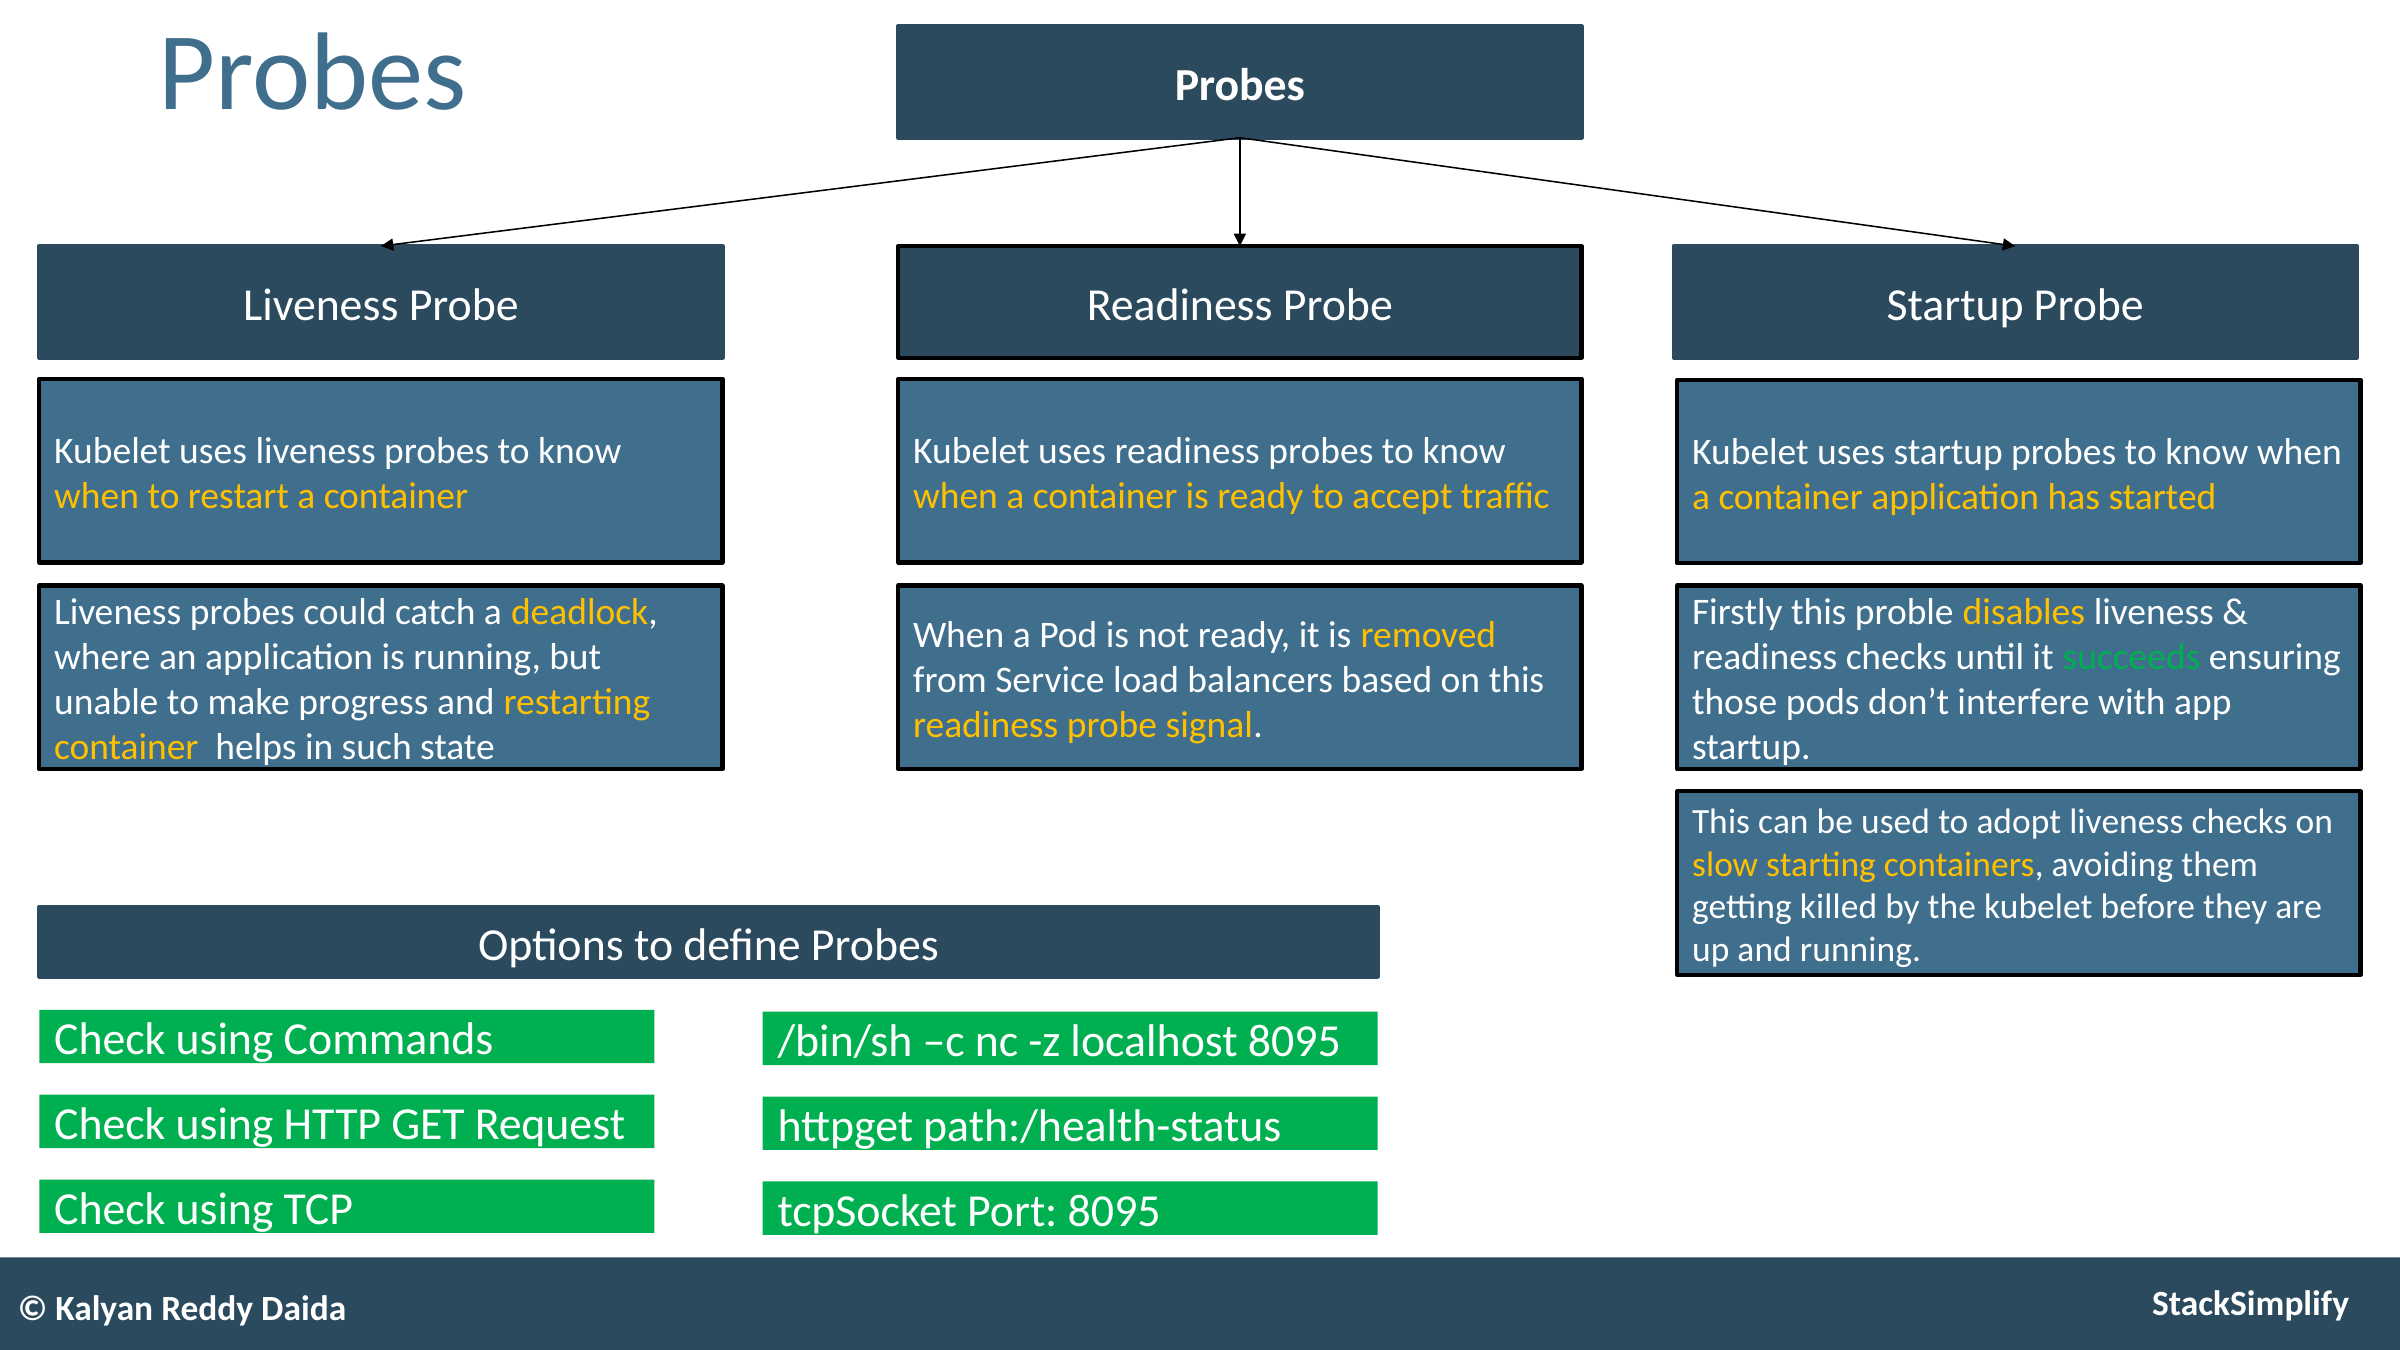

# Probes
Probes
Liveness Probe
Startup Probe
Readiness Probe
Kubelet uses liveness probes to know when to restart a container
Kubelet uses readiness probes to know when a container is ready to accept traffic
Kubelet uses startup probes to know when a container application has started
When a Pod is not ready, it is removed from Service load balancers based on this readiness probe signal.
Firstly this proble disables liveness & readiness checks until it succeeds ensuring those pods don’t interfere with app startup.
Liveness probes could catch a deadlock, where an application is running, but unable to make progress and restarting container  helps in such state

This can be used to adopt liveness checks on slow starting containers, avoiding them getting killed by the kubelet before they are up and running.
Options to define Probes
Check using Commands
/bin/sh –c nc -z localhost 8095
Check using HTTP GET Request
httpget path:/health-status
Check using TCP
tcpSocket Port: 8095
© Kalyan Reddy Daida